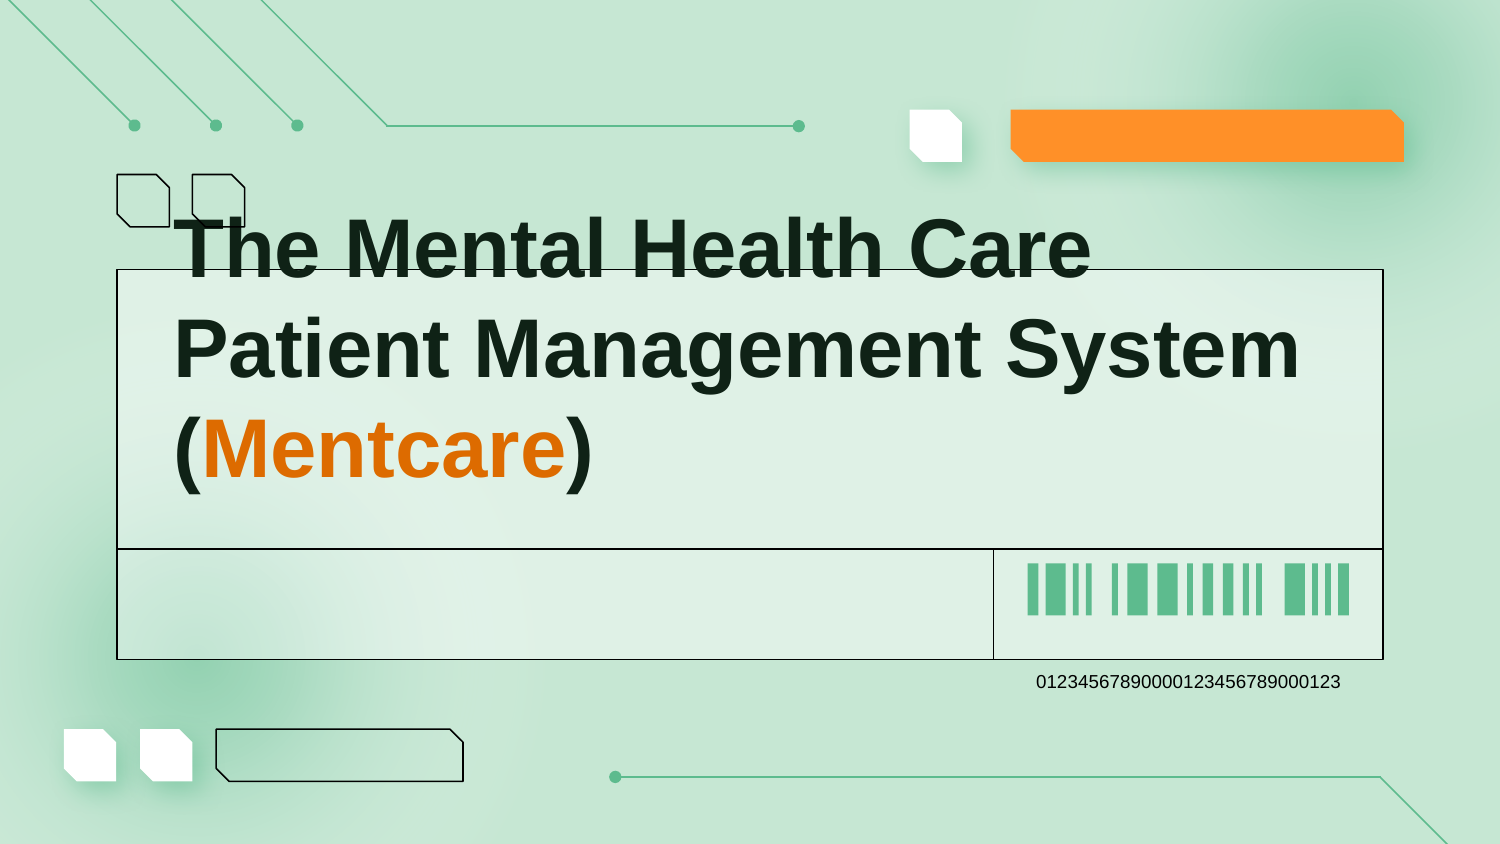

# The Mental Health Care Patient Management System (Mentcare)

01234567890000123456789000123